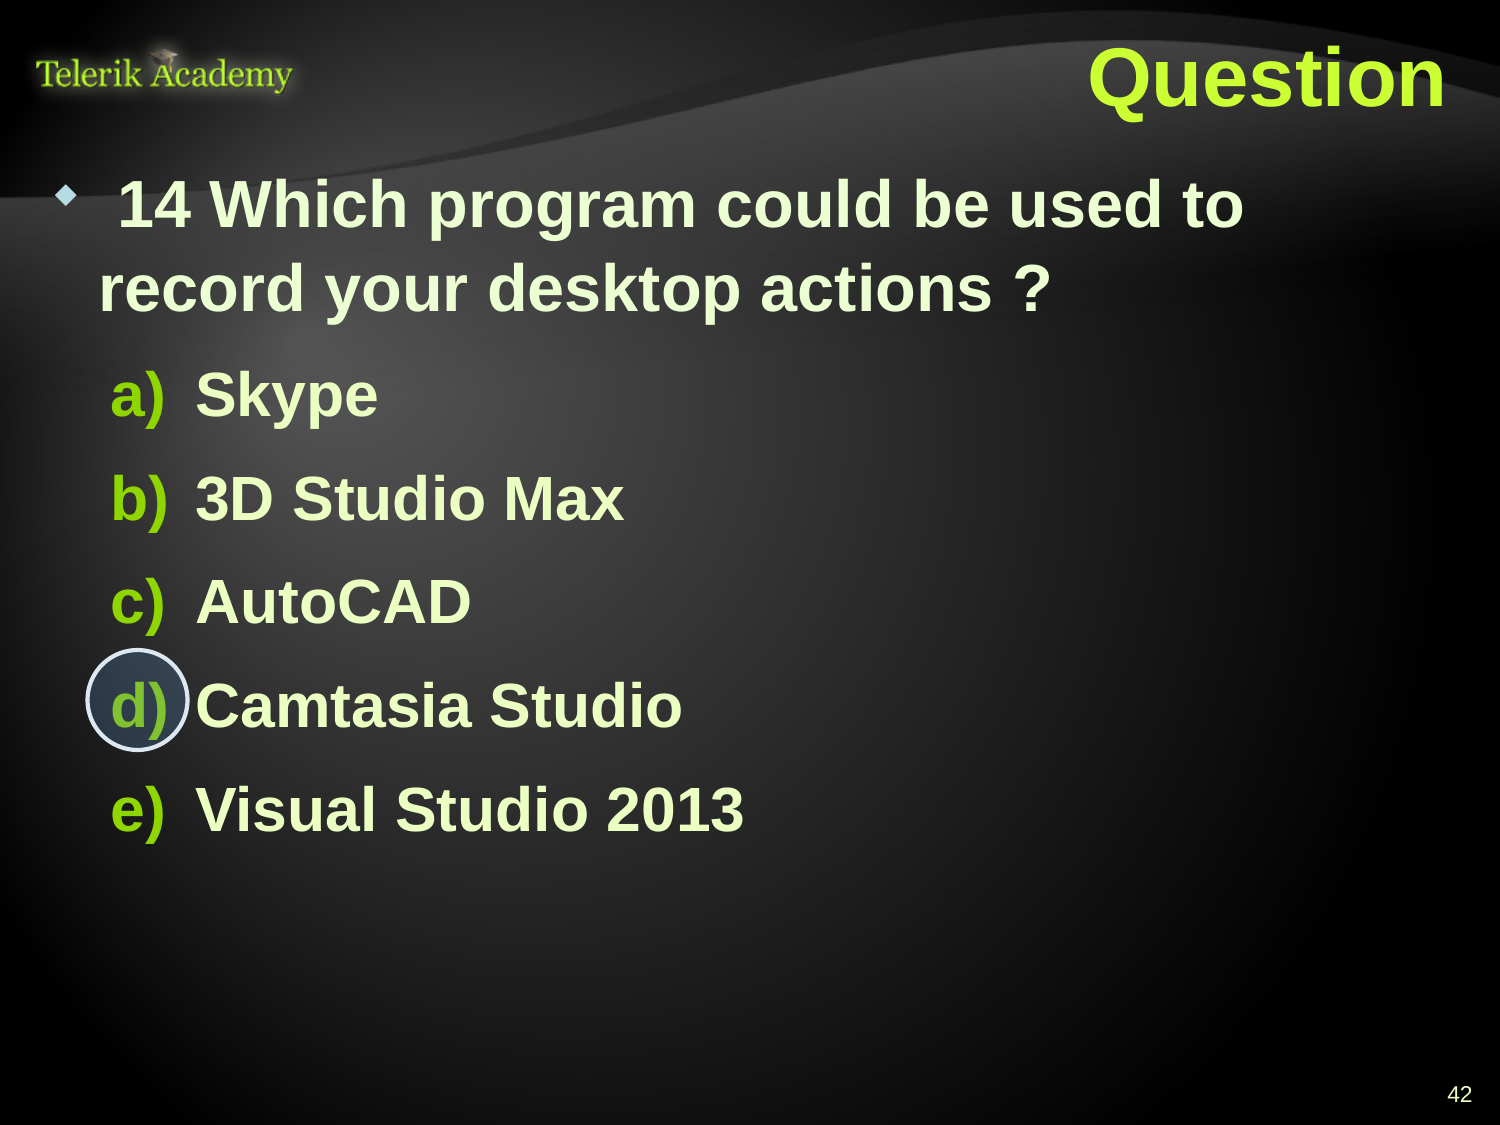

# Question
 14 Which program could be used to record your desktop actions ?
Skype
3D Studio Max
AutoCAD
Camtasia Studio
Visual Studio 2013

42